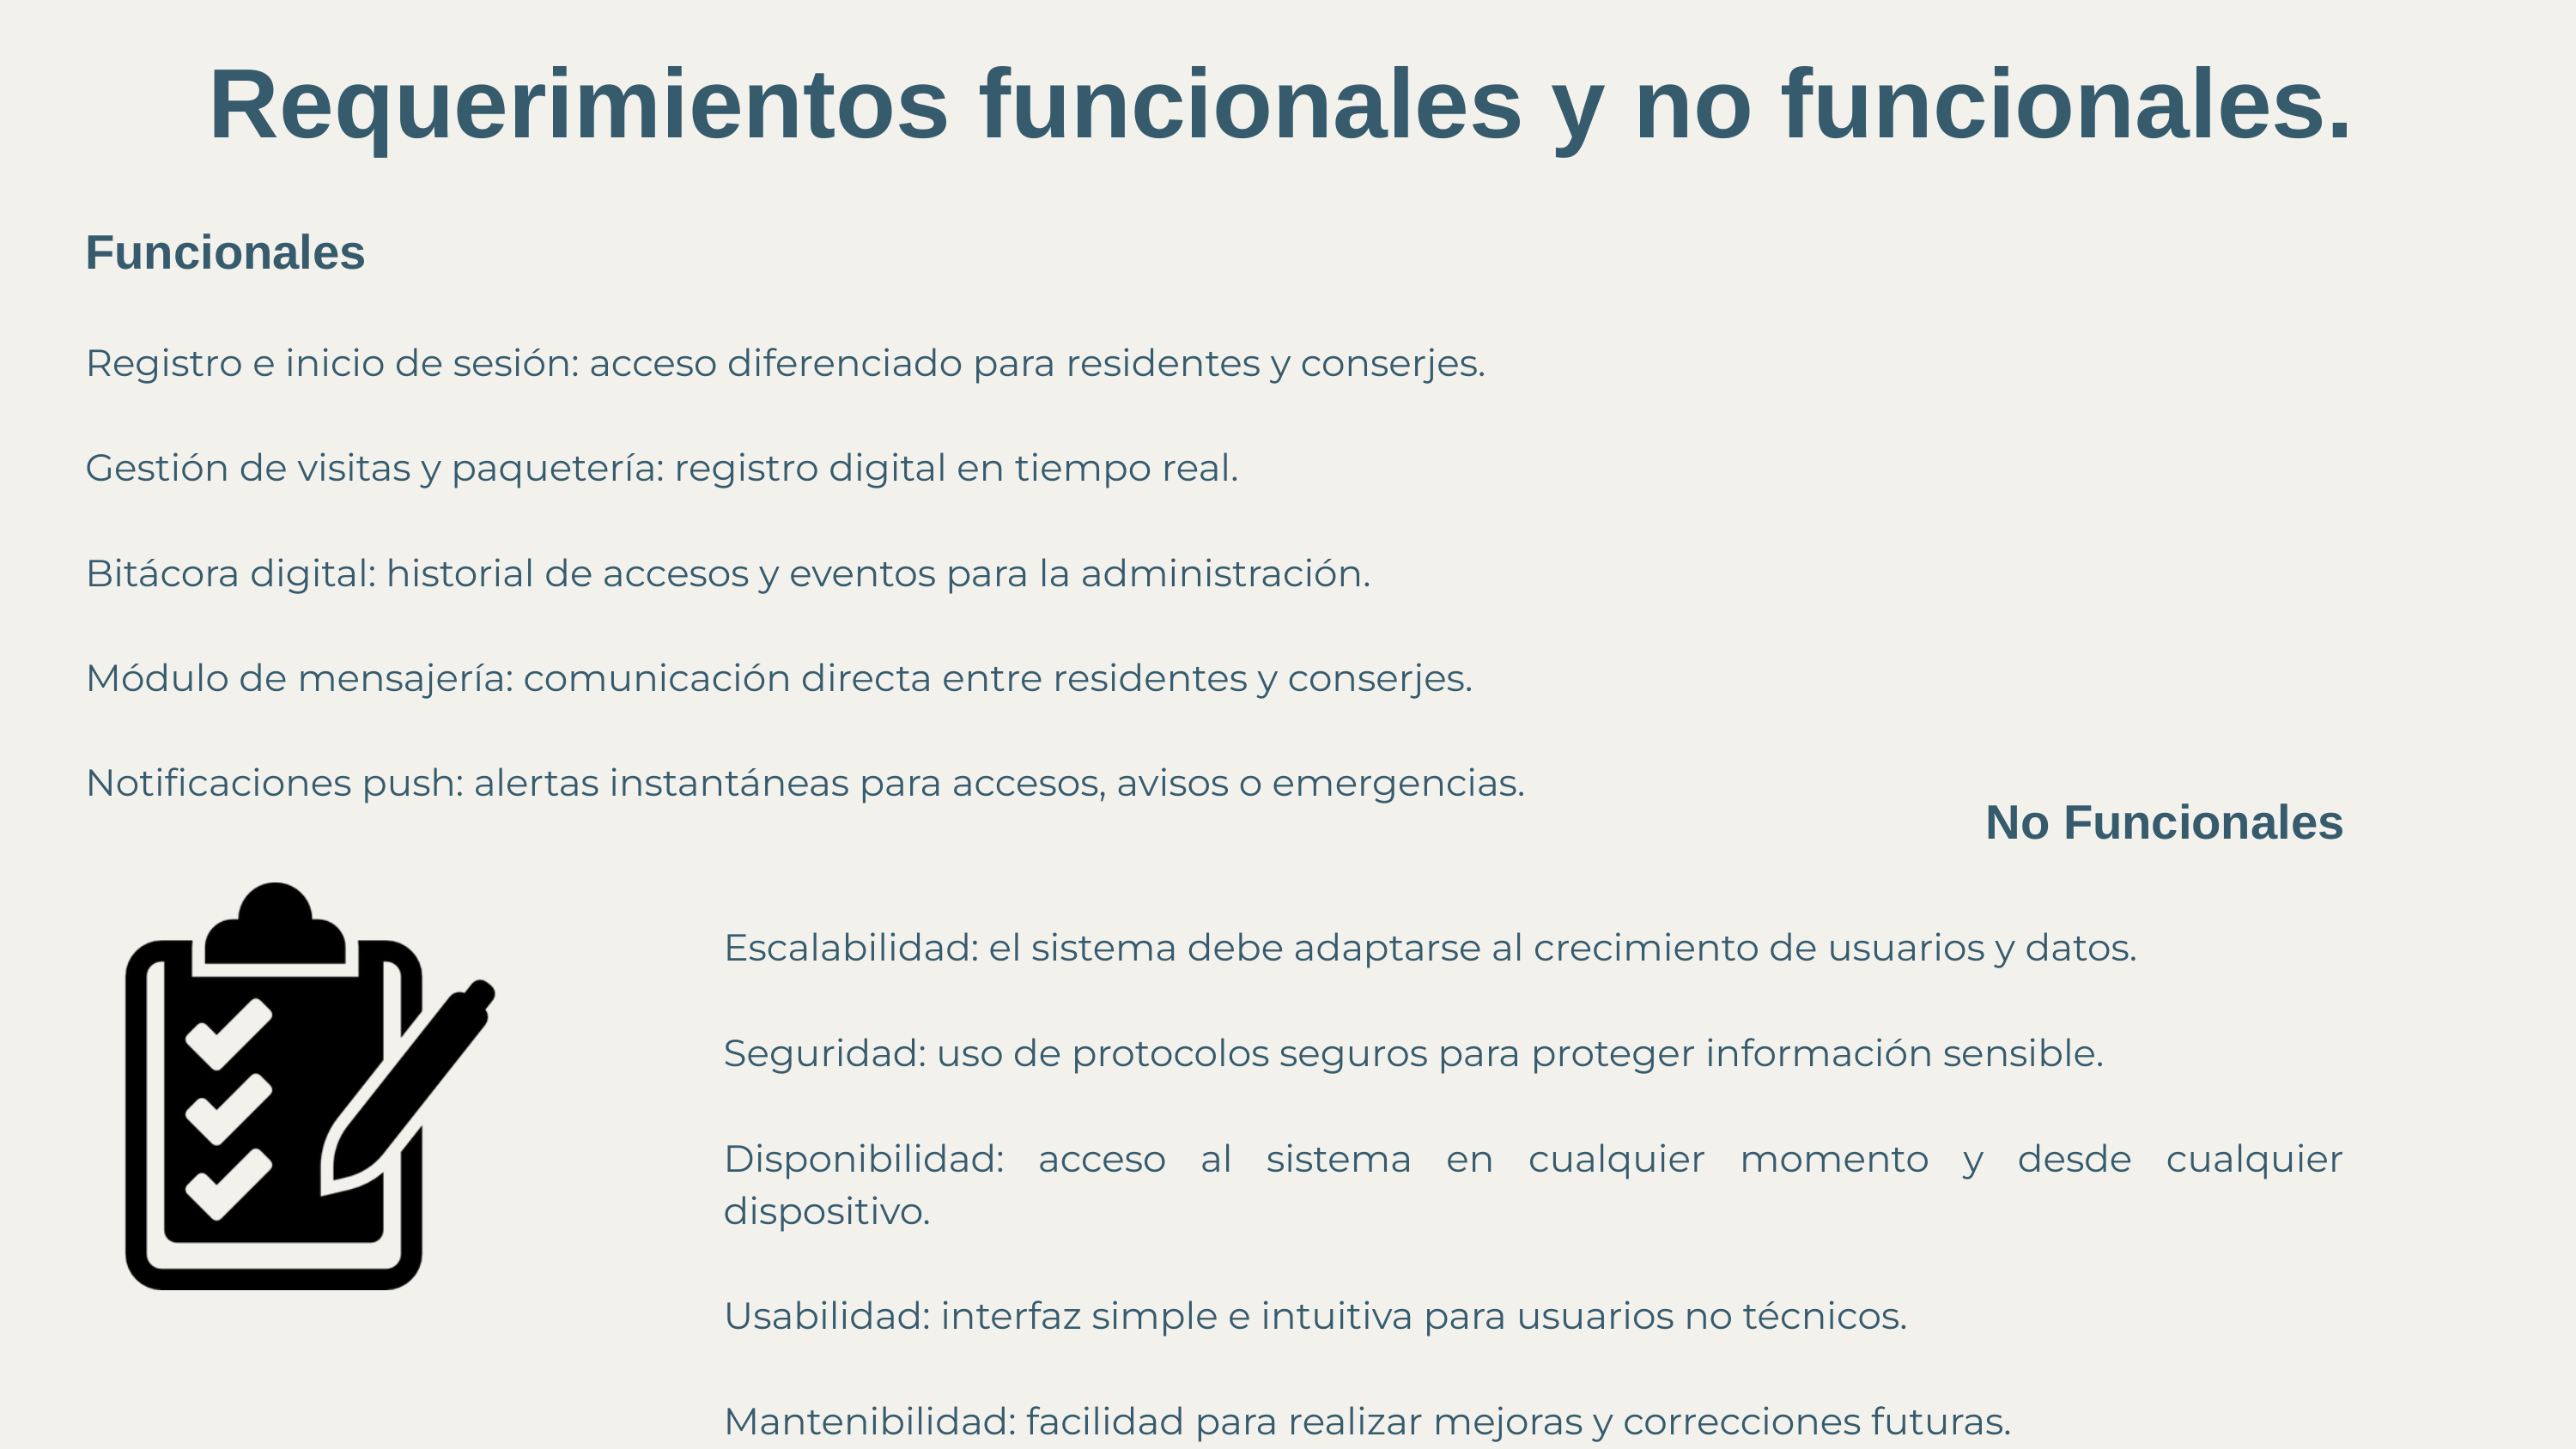

Requerimientos funcionales y no funcionales.
Funcionales

Registro e inicio de sesión: acceso diferenciado para residentes y conserjes.

Gestión de visitas y paquetería: registro digital en tiempo real.

Bitácora digital: historial de accesos y eventos para la administración.

Módulo de mensajería: comunicación directa entre residentes y conserjes.

Notificaciones push: alertas instantáneas para accesos, avisos o emergencias.

No Funcionales

Escalabilidad: el sistema debe adaptarse al crecimiento de usuarios y datos.

Seguridad: uso de protocolos seguros para proteger información sensible.

Disponibilidad: acceso al sistema en cualquier momento y desde cualquier dispositivo.

Usabilidad: interfaz simple e intuitiva para usuarios no técnicos.

Mantenibilidad: facilidad para realizar mejoras y correcciones futuras.